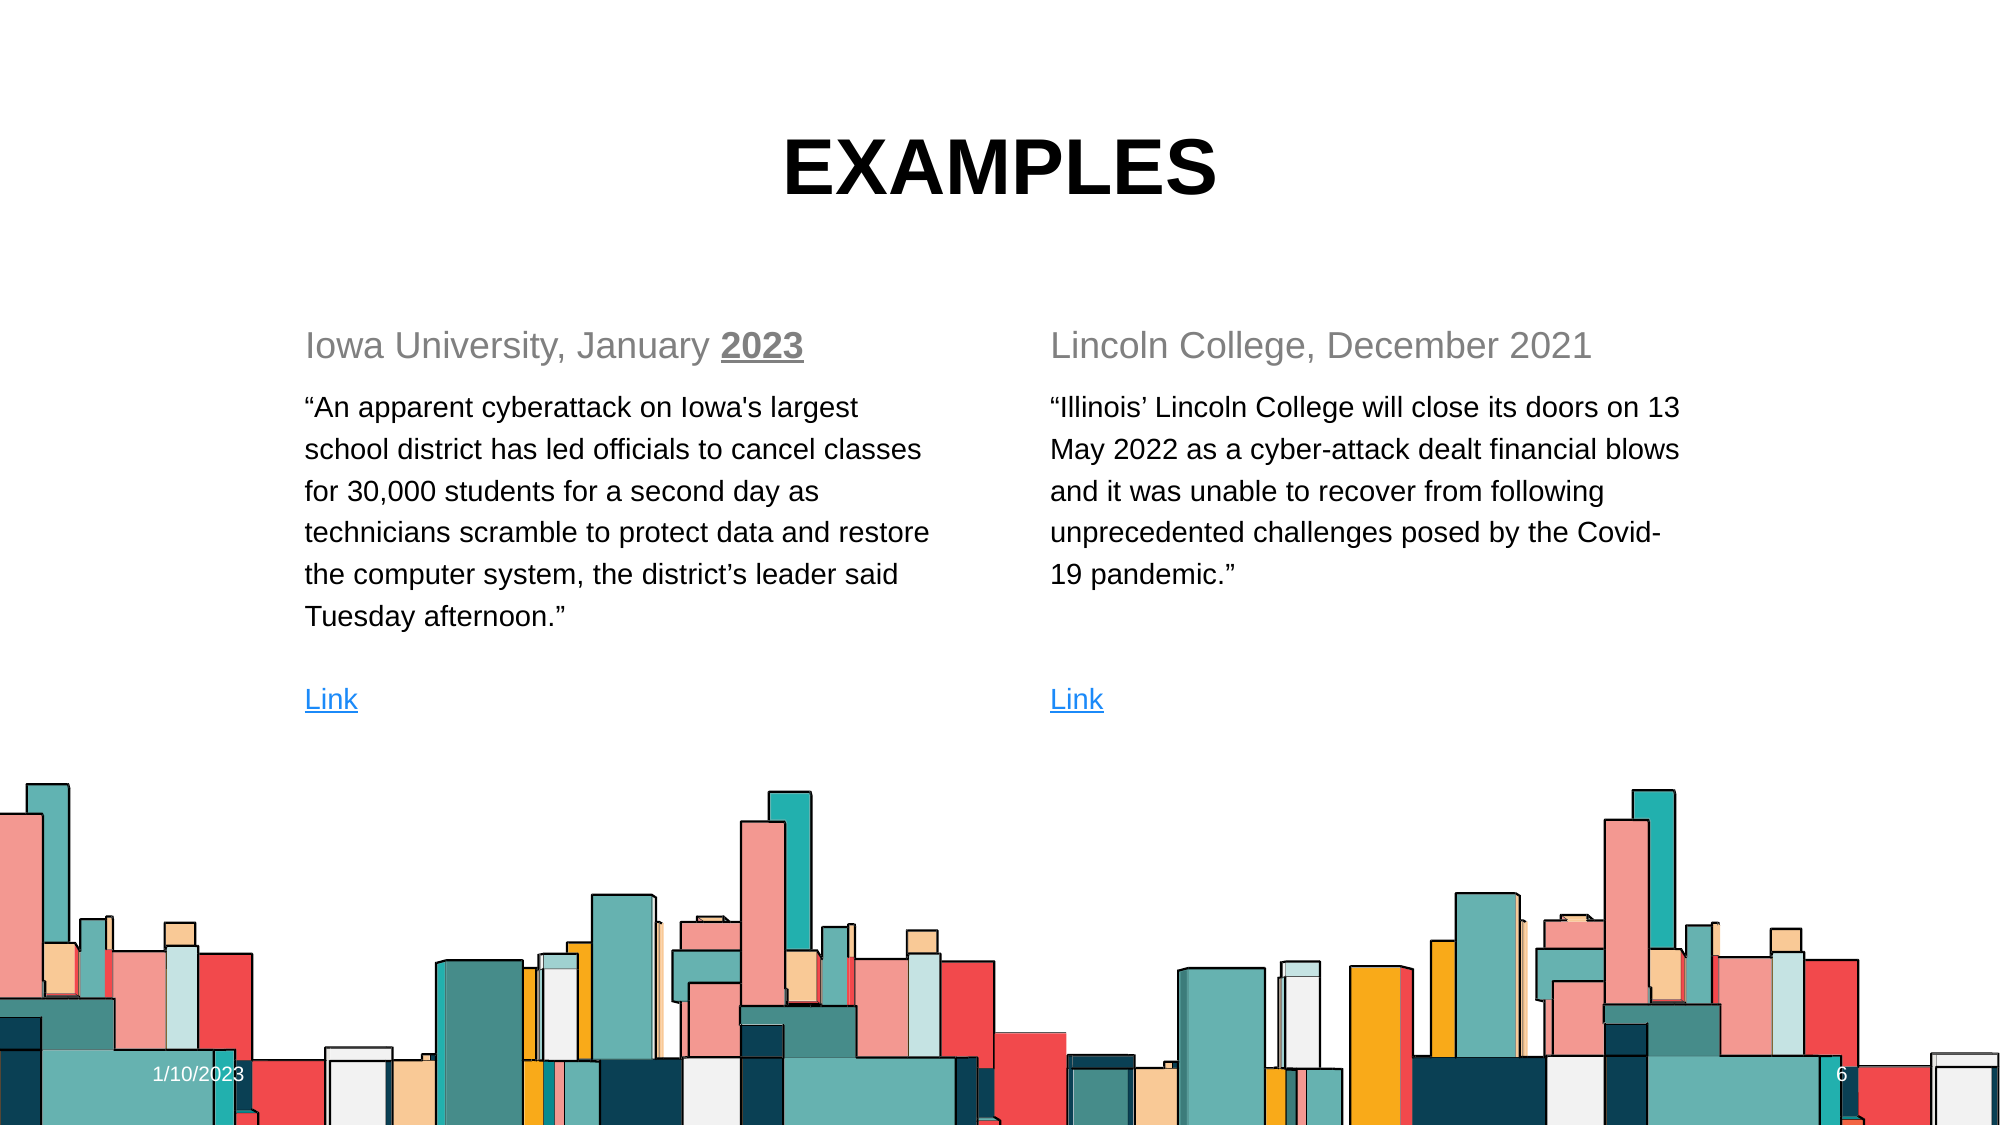

# Examples
Iowa University, January 2023
Lincoln College, December 2021
“An apparent cyberattack on Iowa's largest school district has led officials to cancel classes for 30,000 students for a second day as technicians scramble to protect data and restore the computer system, the district’s leader said Tuesday afternoon.”

Link
“Illinois’ Lincoln College will close its doors on 13 May 2022 as a cyber-attack dealt financial blows and it was unable to recover from following unprecedented challenges posed by the Covid-19 pandemic.”

Link

1/10/2023
6